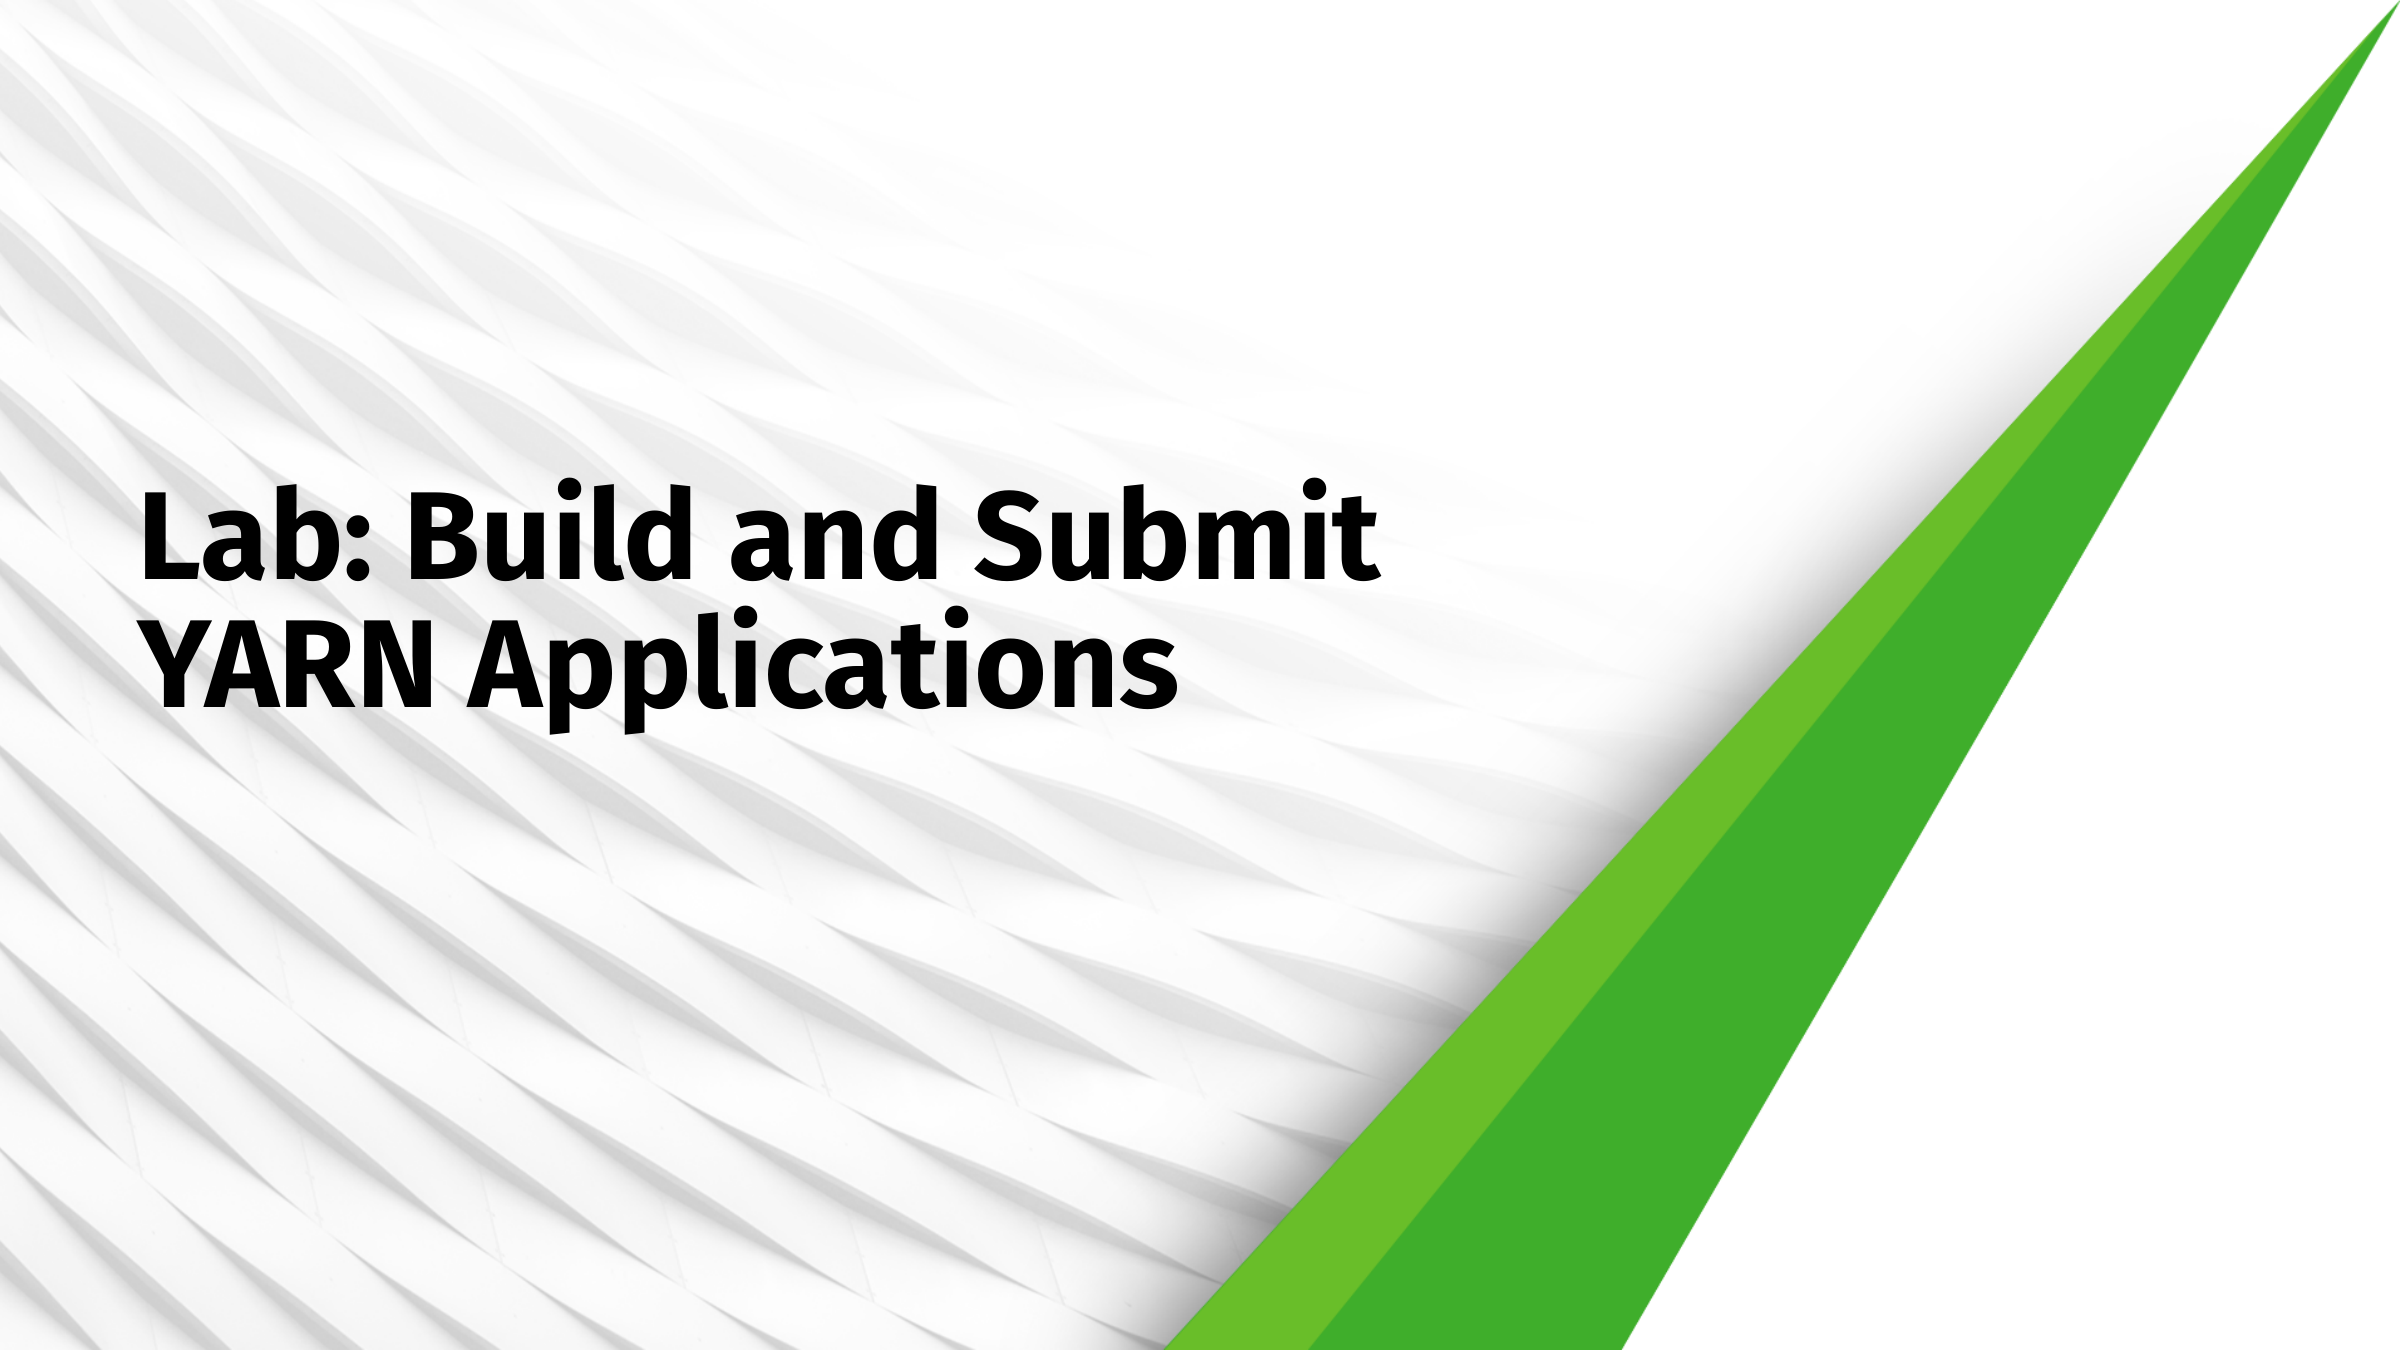

# Lab: Build and Submit YARN Applications